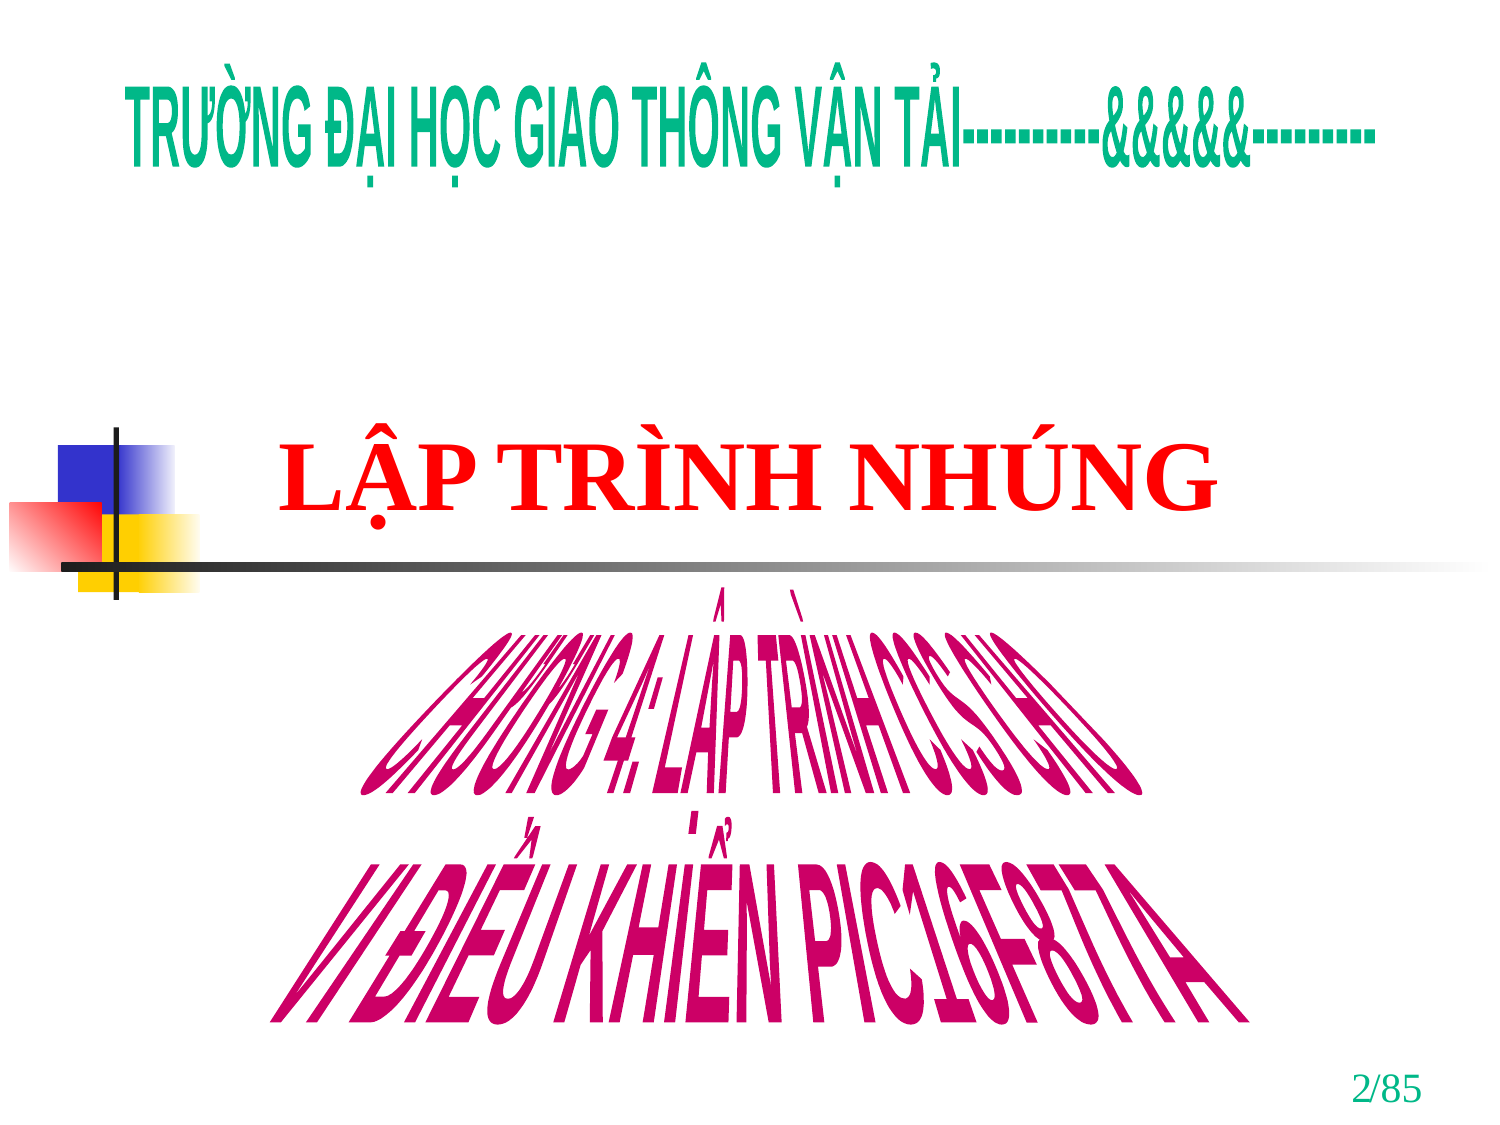

TRƯỜNG ĐẠI HỌC GIAO THÔNG VẬN TẢI
----------&&&&&---------
# LẬP TRÌNH NHÚNG
CHƯƠNG 4:
LẬP TRÌNH CCS CHO
VI ĐIỀU KHIỂN PIC16F877A

2